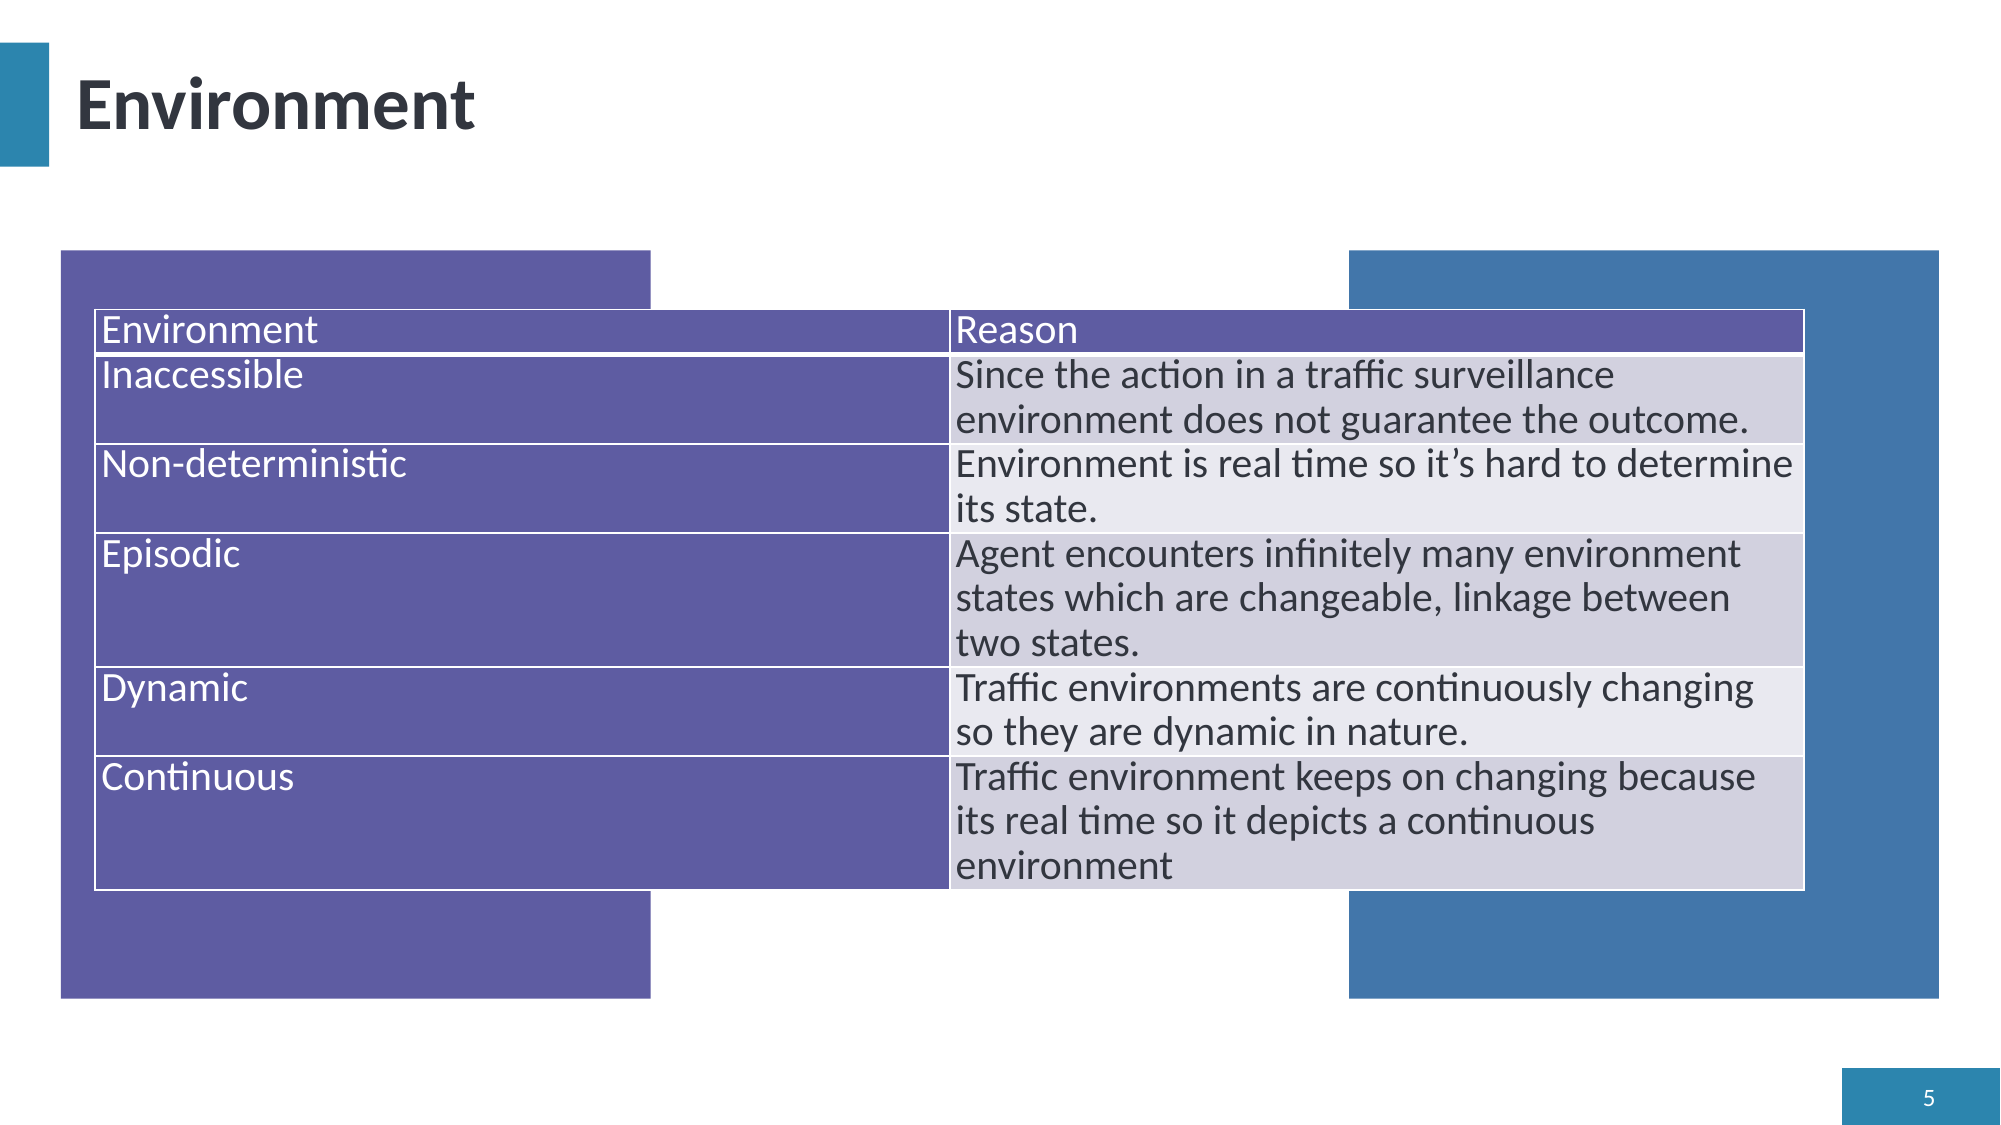

# Environment
| Environment | Reason |
| --- | --- |
| Inaccessible | Since the action in a traffic surveillance environment does not guarantee the outcome. |
| Non-deterministic | Environment is real time so it’s hard to determine its state. |
| Episodic | Agent encounters infinitely many environment states which are changeable, linkage between two states. |
| Dynamic | Traffic environments are continuously changing so they are dynamic in nature. |
| Continuous | Traffic environment keeps on changing because its real time so it depicts a continuous environment |
5